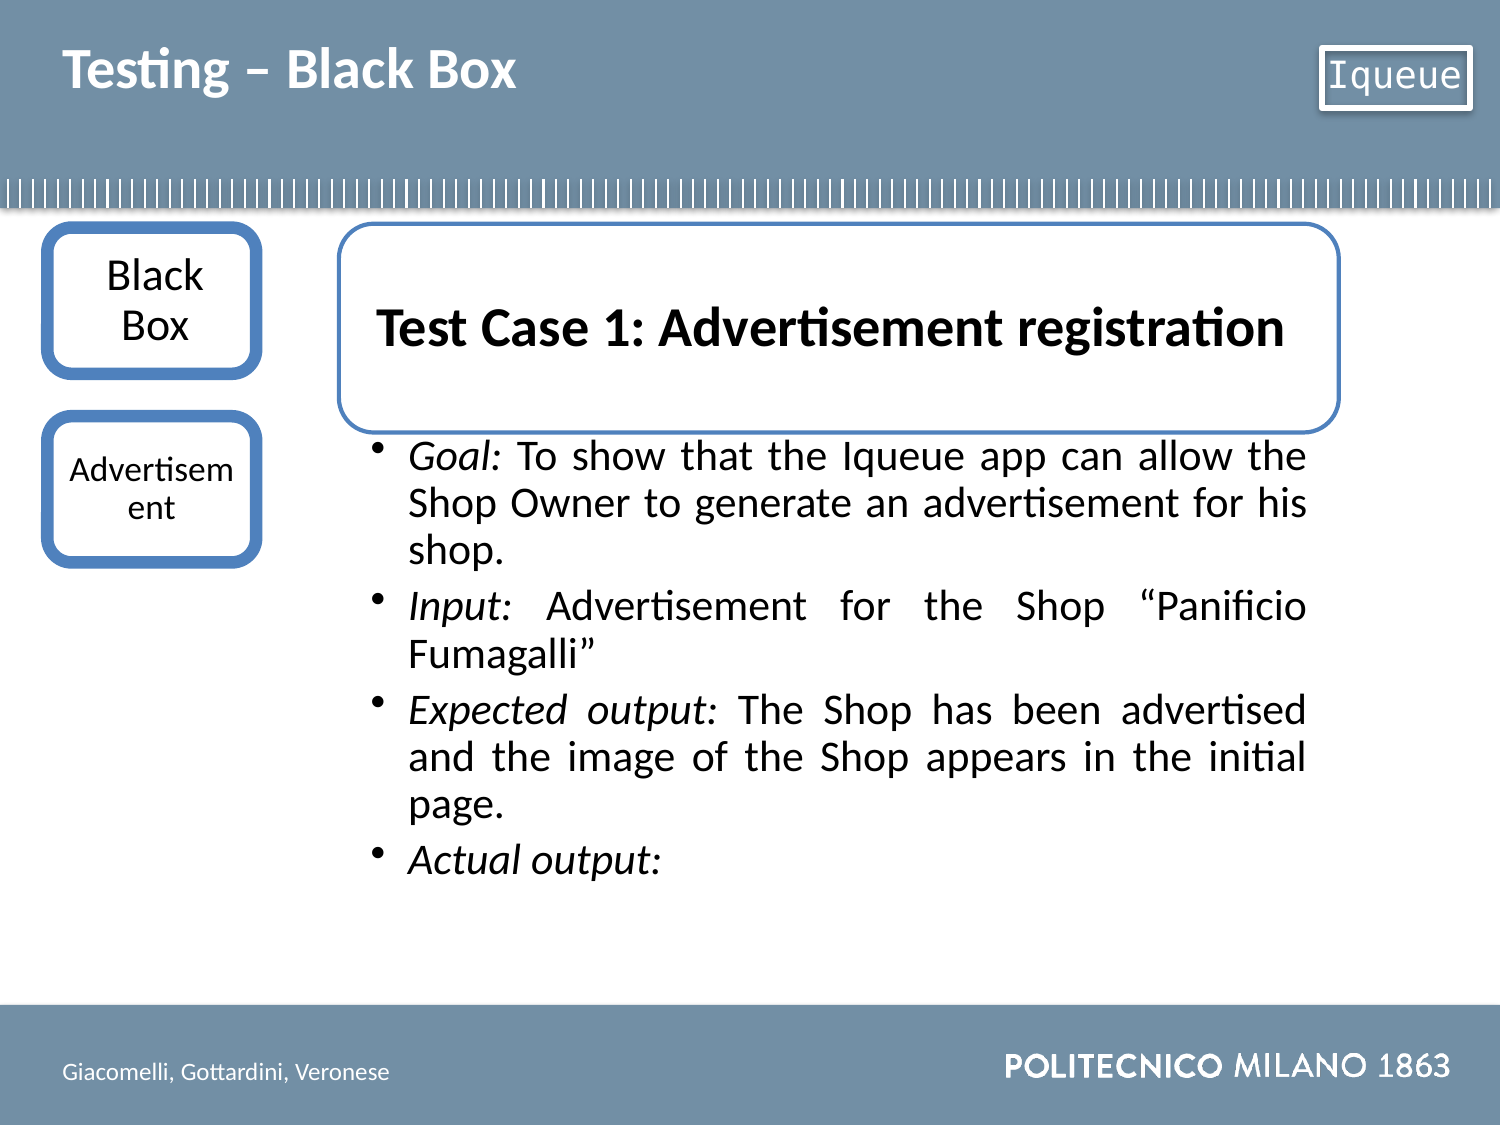

# Testing – Black Box
𝙸𝚚𝚞𝚎𝚞𝚎

Black Box
Test Case 1: Advertisement registration
Goal: To show that the Iqueue app can allow the Shop Owner to generate an advertisement for his shop.
Input: Advertisement for the Shop “Panificio Fumagalli”
Expected output: The Shop has been advertised and the image of the Shop appears in the initial page.
Actual output:

Advertisement
Giacomelli, Gottardini, Veronese